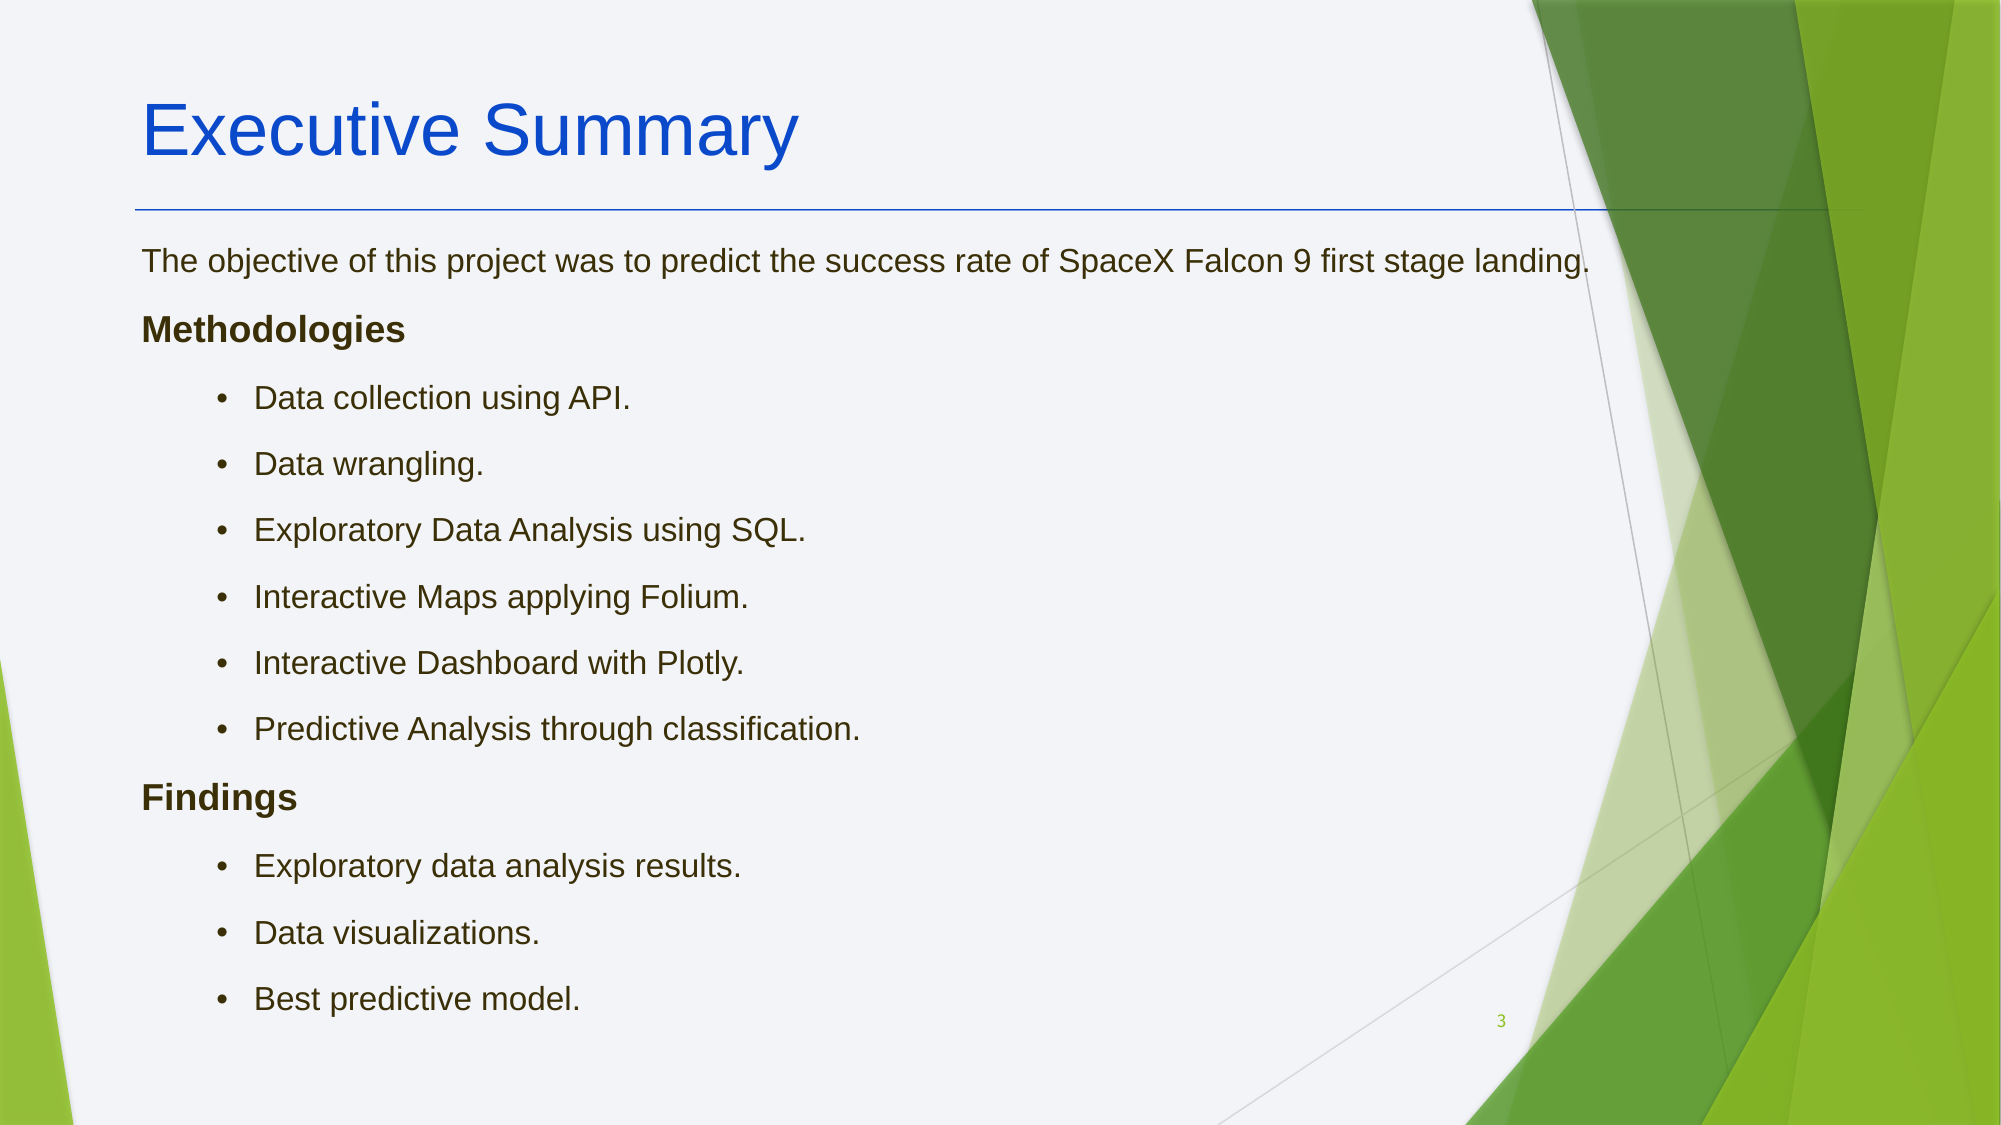

Executive Summary
The objective of this project was to predict the success rate of SpaceX Falcon 9 first stage landing.
Methodologies
Data collection using API.
Data wrangling.
Exploratory Data Analysis using SQL.
Interactive Maps applying Folium.
Interactive Dashboard with Plotly.
Predictive Analysis through classification.
Findings
Exploratory data analysis results.
Data visualizations.
Best predictive model.
3